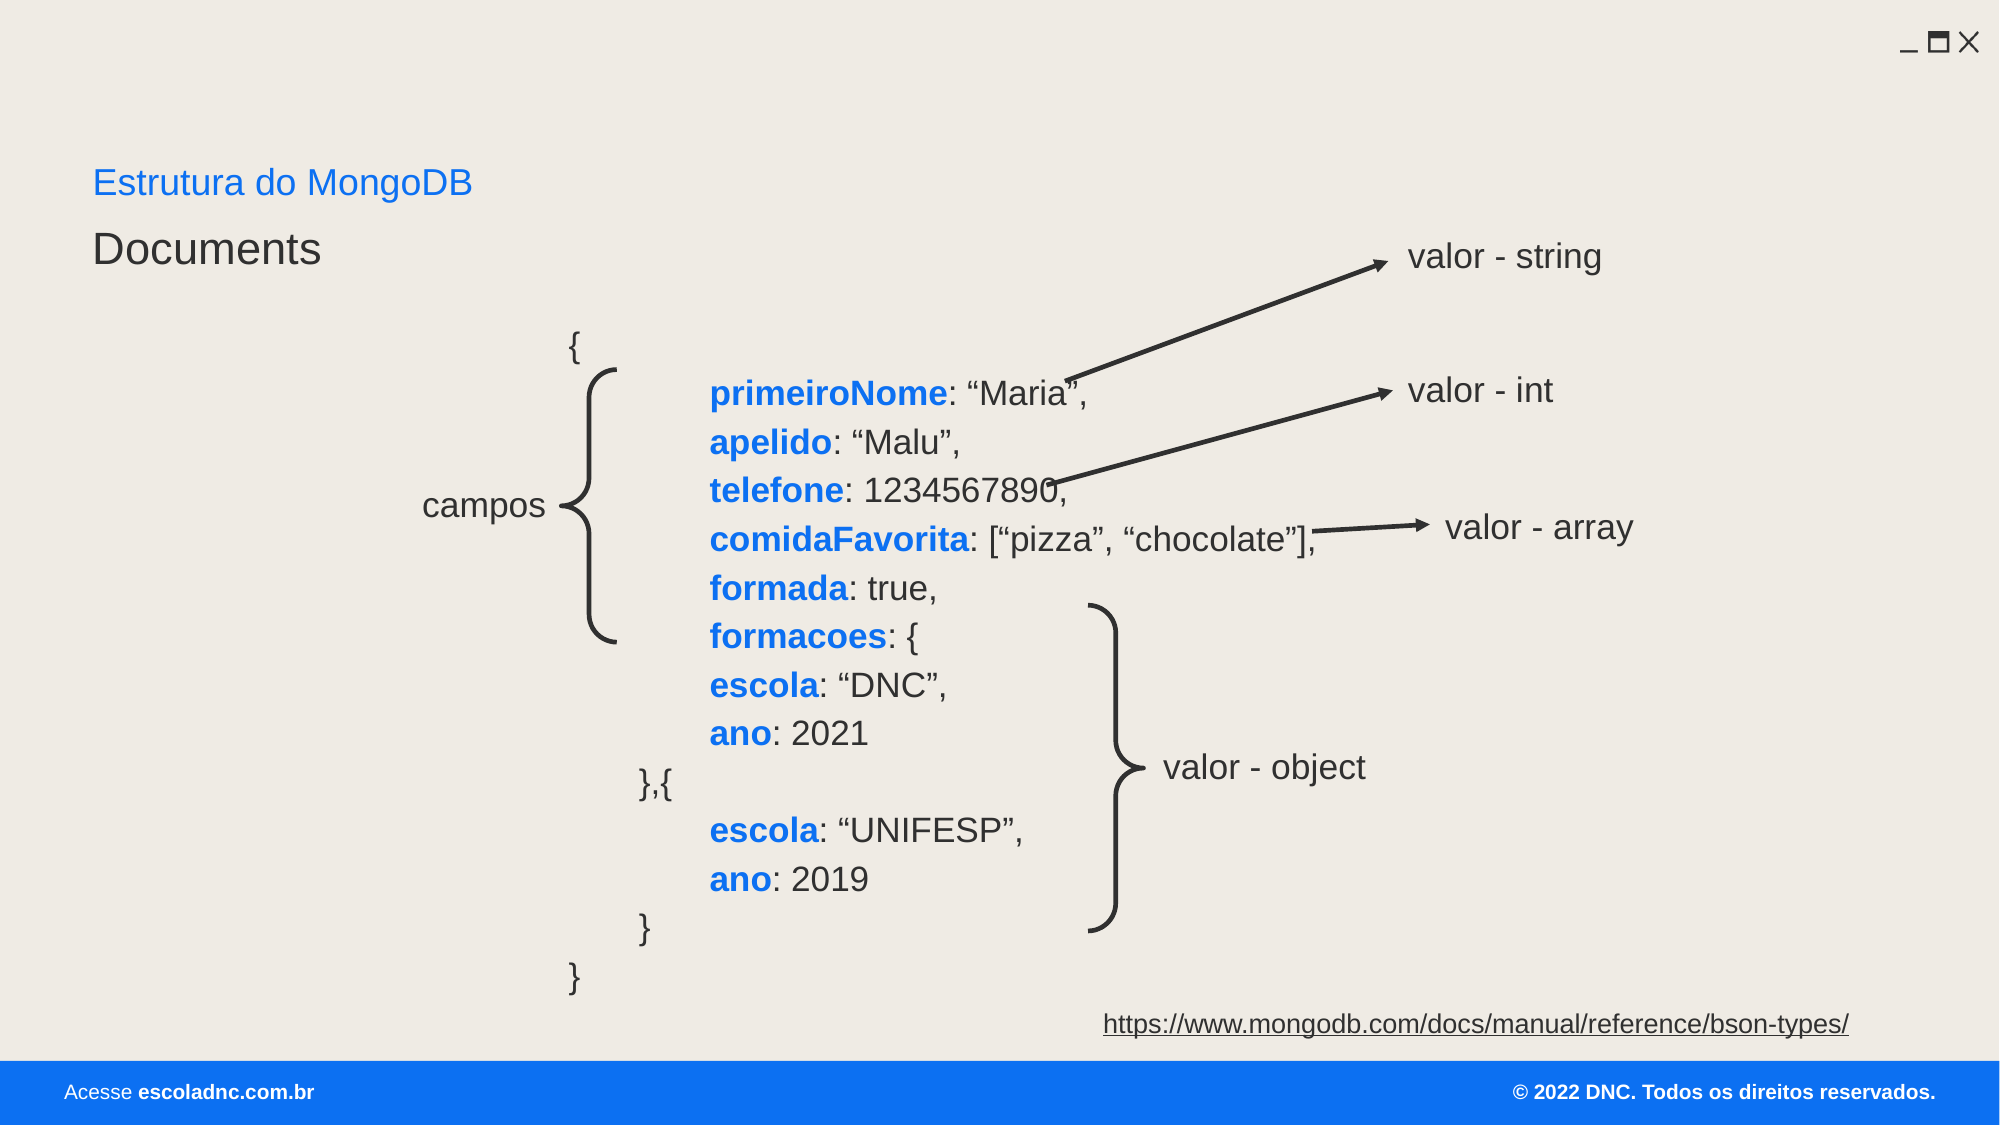

Estrutura do MongoDB
# Documents
valor - string
{
	primeiroNome: “Maria”,
	apelido: “Malu”,
	telefone: 1234567890,
	comidaFavorita: [“pizza”, “chocolate”],
	formada: true,
	formacoes: {
	escola: “DNC”,
	ano: 2021
},{
	escola: “UNIFESP”,
	ano: 2019
}
}
valor - int

campos
valor - array

valor - object
https://www.mongodb.com/docs/manual/reference/bson-types/